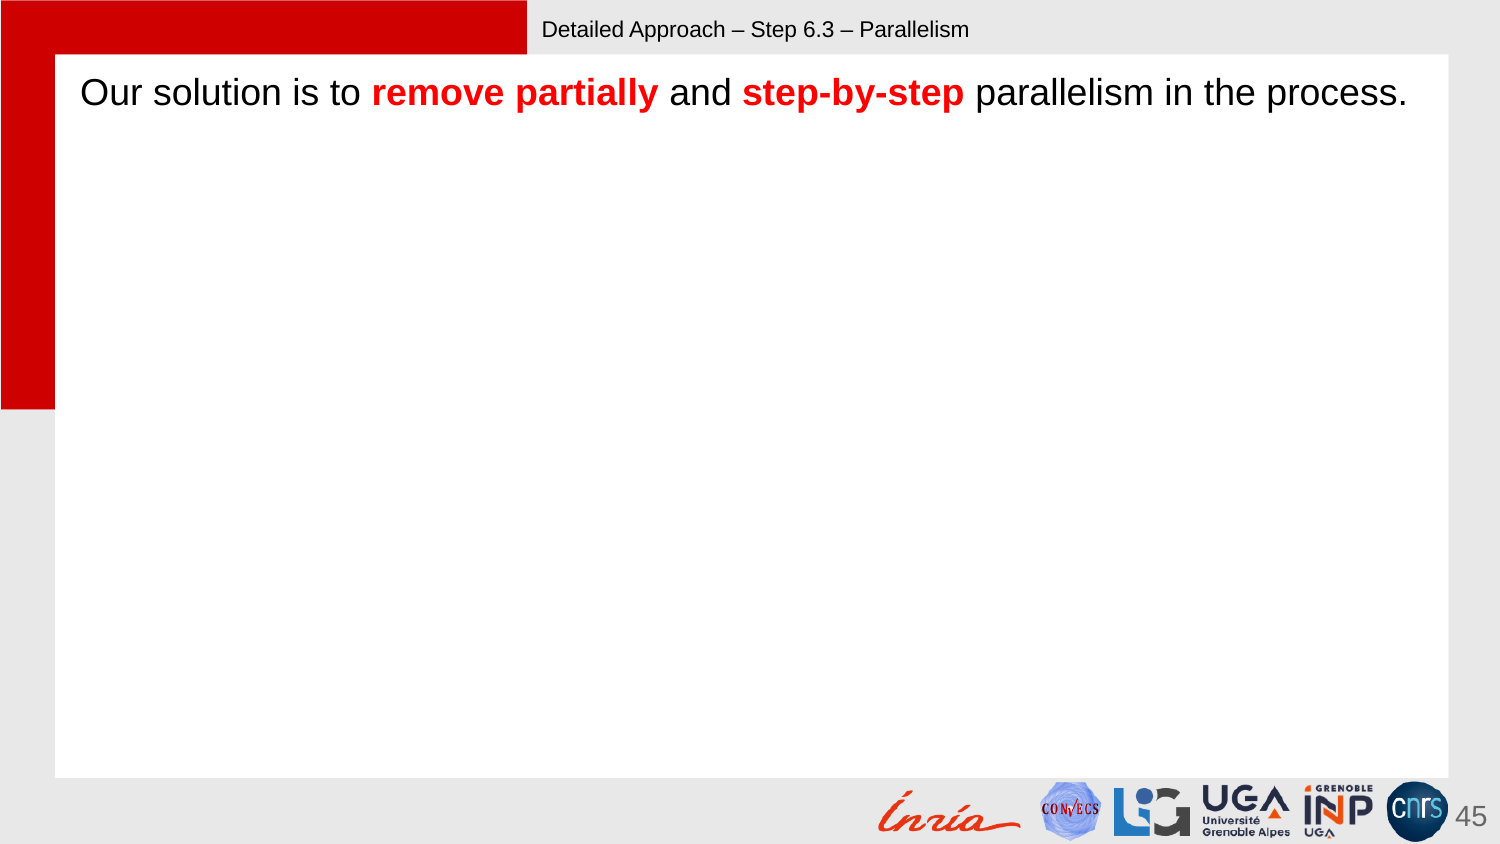

# Detailed Approach – Step 6.3 – Parallelism
Our solution is to remove partially and step-by-step parallelism in the process.
45